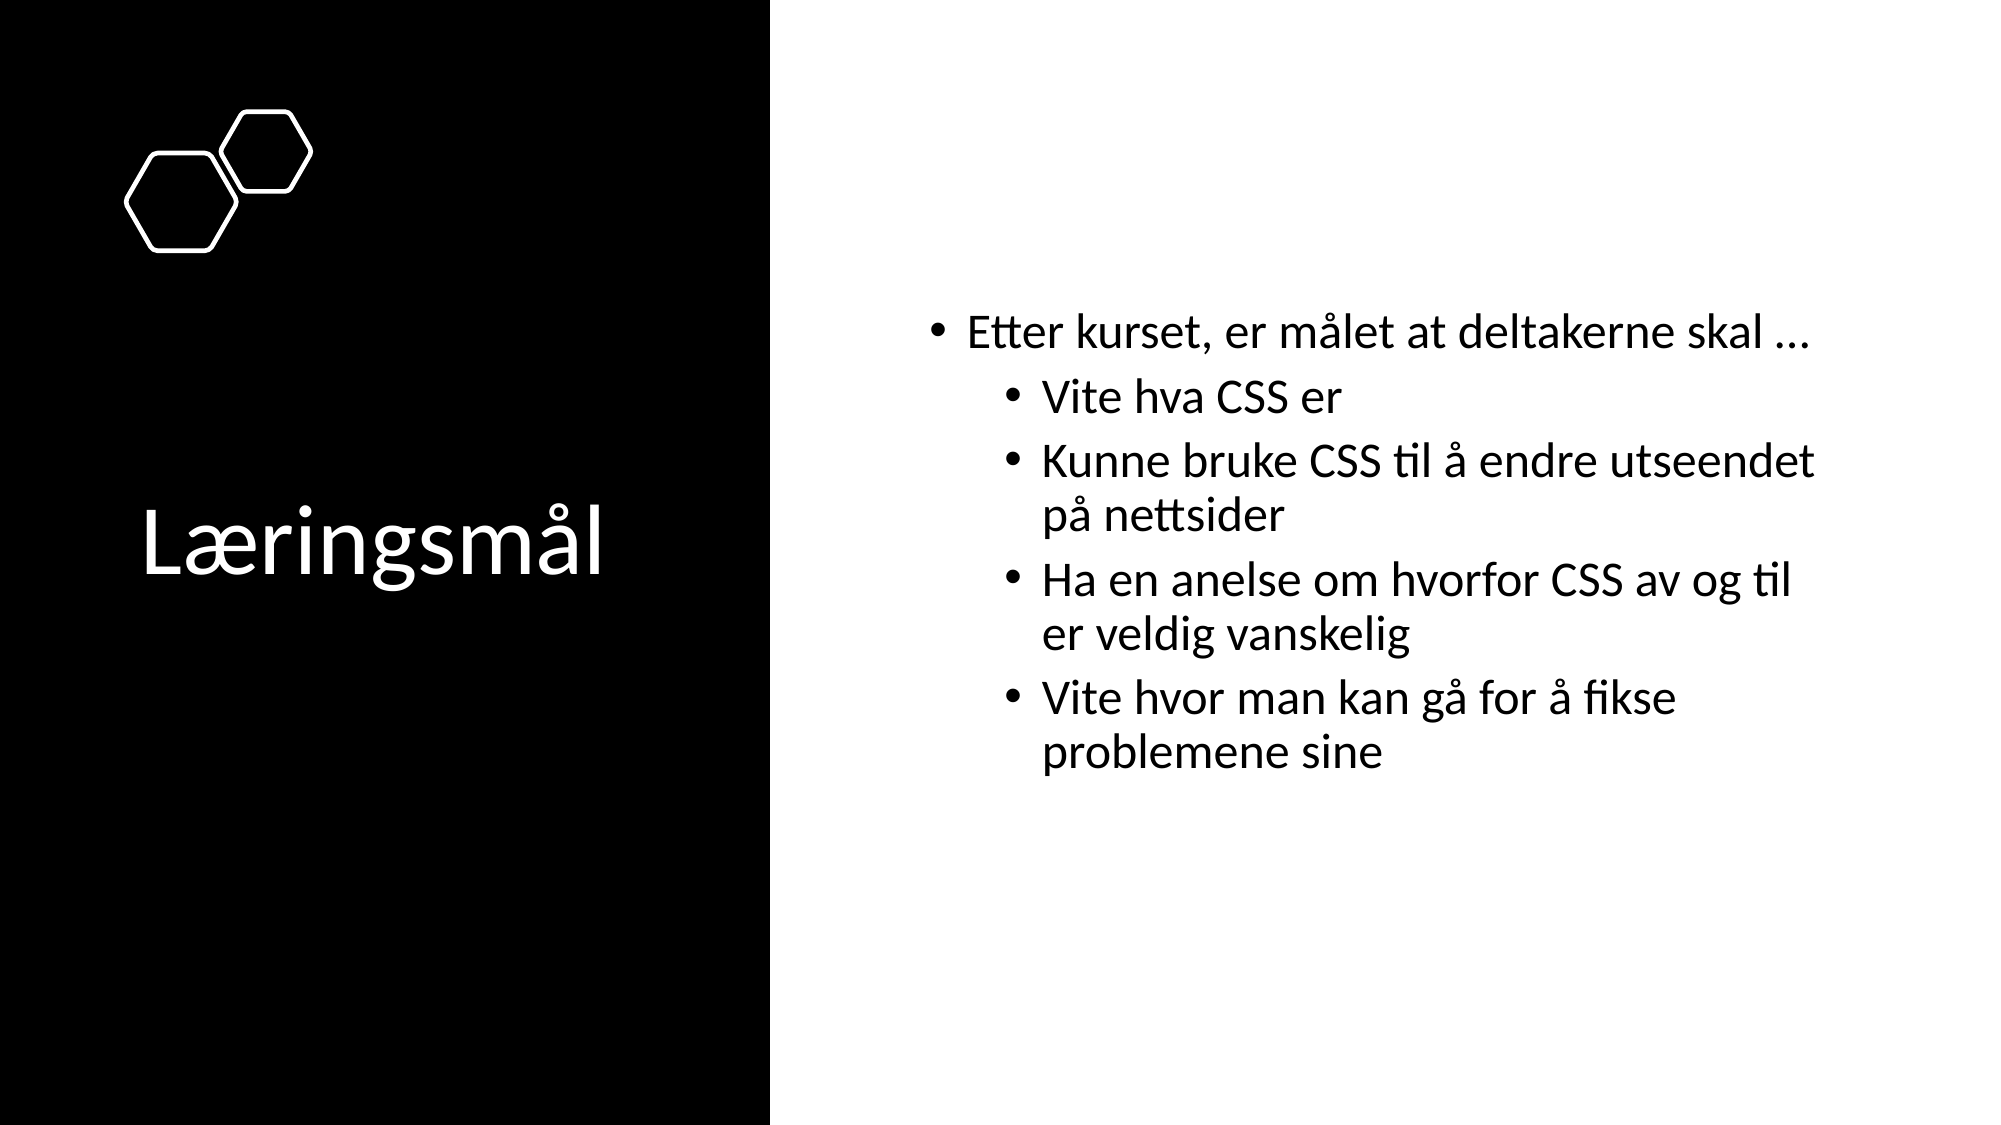

# Læringsmål
Etter kurset, er målet at deltakerne skal …
Vite hva CSS er
Kunne bruke CSS til å endre utseendet på nettsider
Ha en anelse om hvorfor CSS av og til er veldig vanskelig
Vite hvor man kan gå for å fikse problemene sine